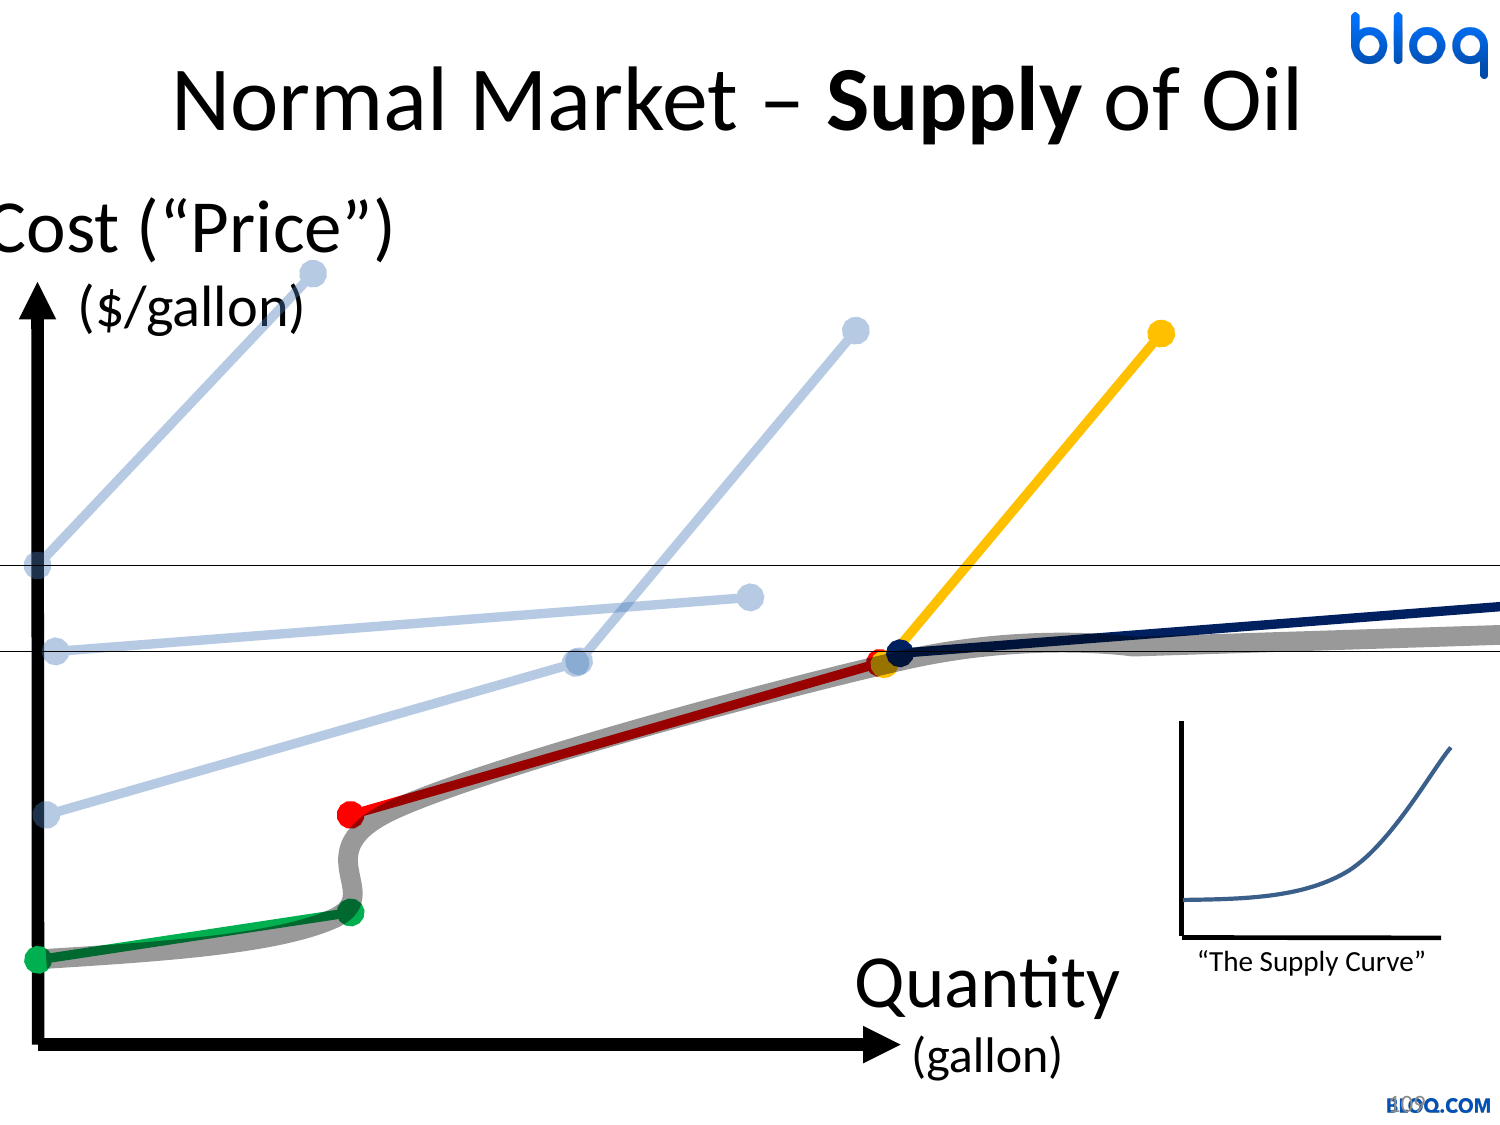

# Normal Market – Supply of Oil
Cost (“Price”)
($/gallon)

Quantity
(gallon)
“The Supply Curve”
109